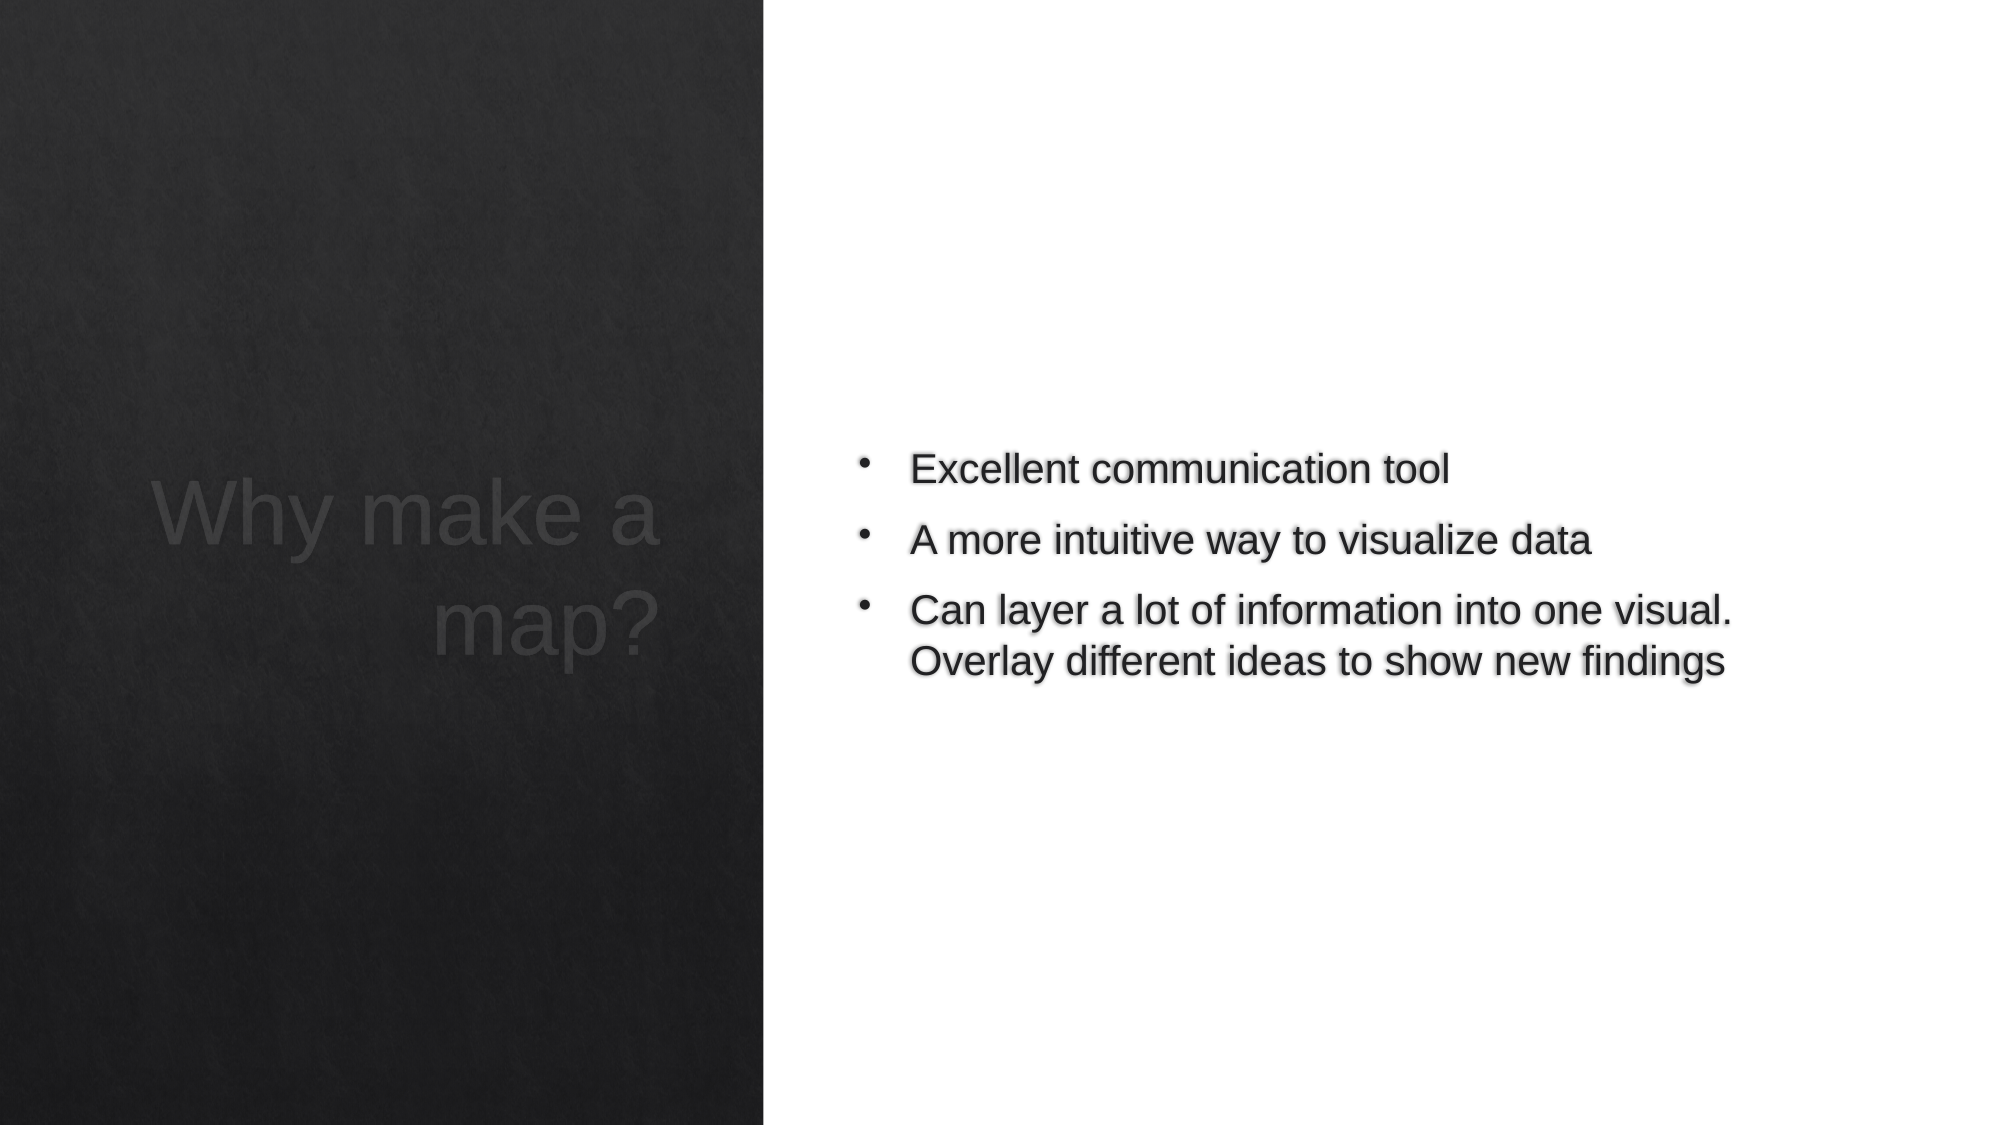

Excellent communication tool
A more intuitive way to visualize data
Can layer a lot of information into one visual. Overlay different ideas to show new findings
# Why make a map?